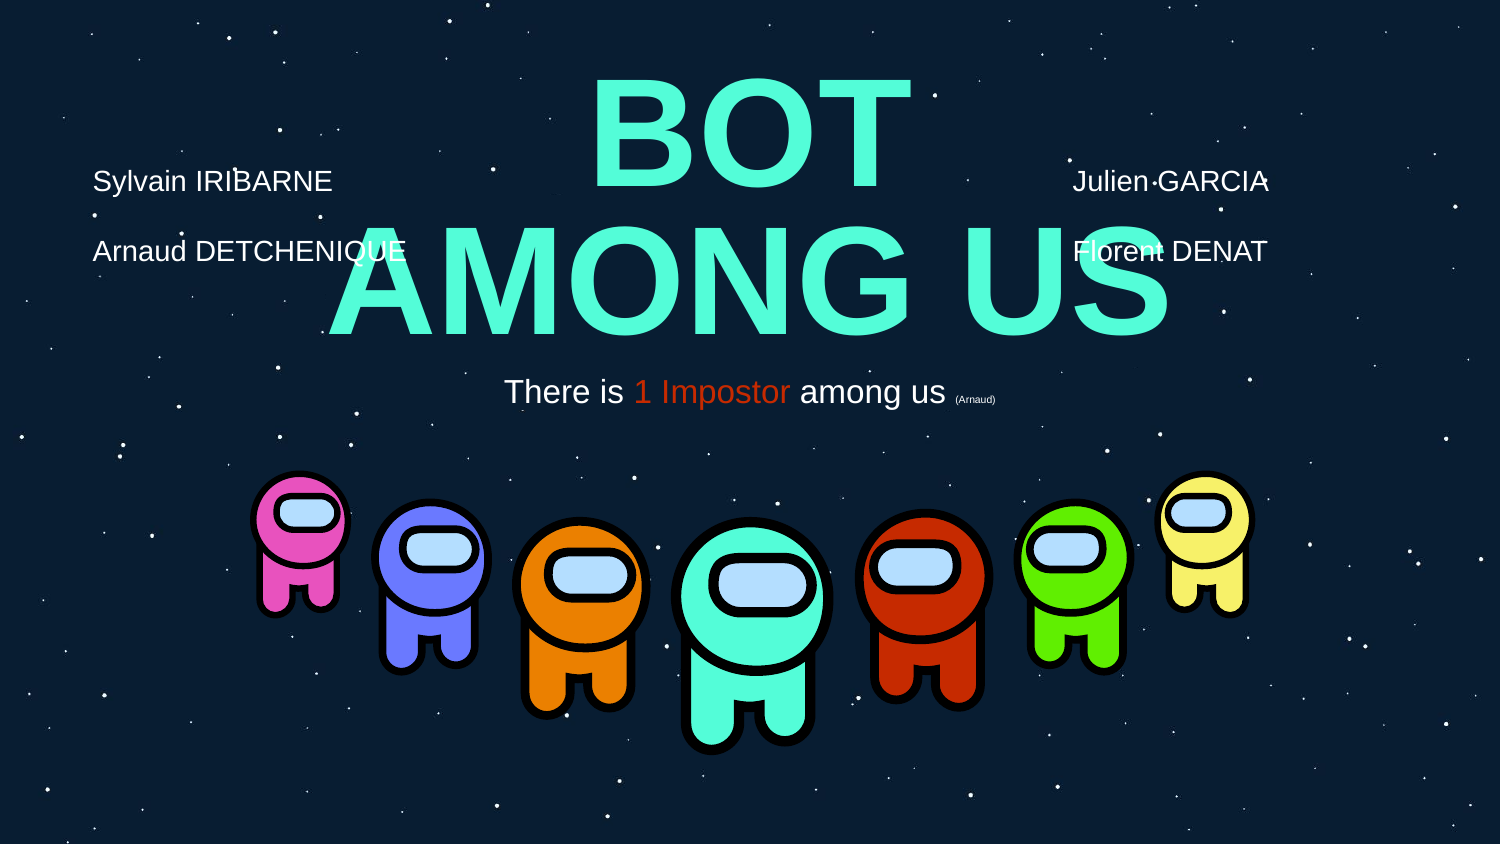

# BOT AMONG US
Sylvain IRIBARNE

Arnaud DETCHENIQUE
Julien GARCIA

Florent DENAT
There is 1 Impostor among us (Arnaud)